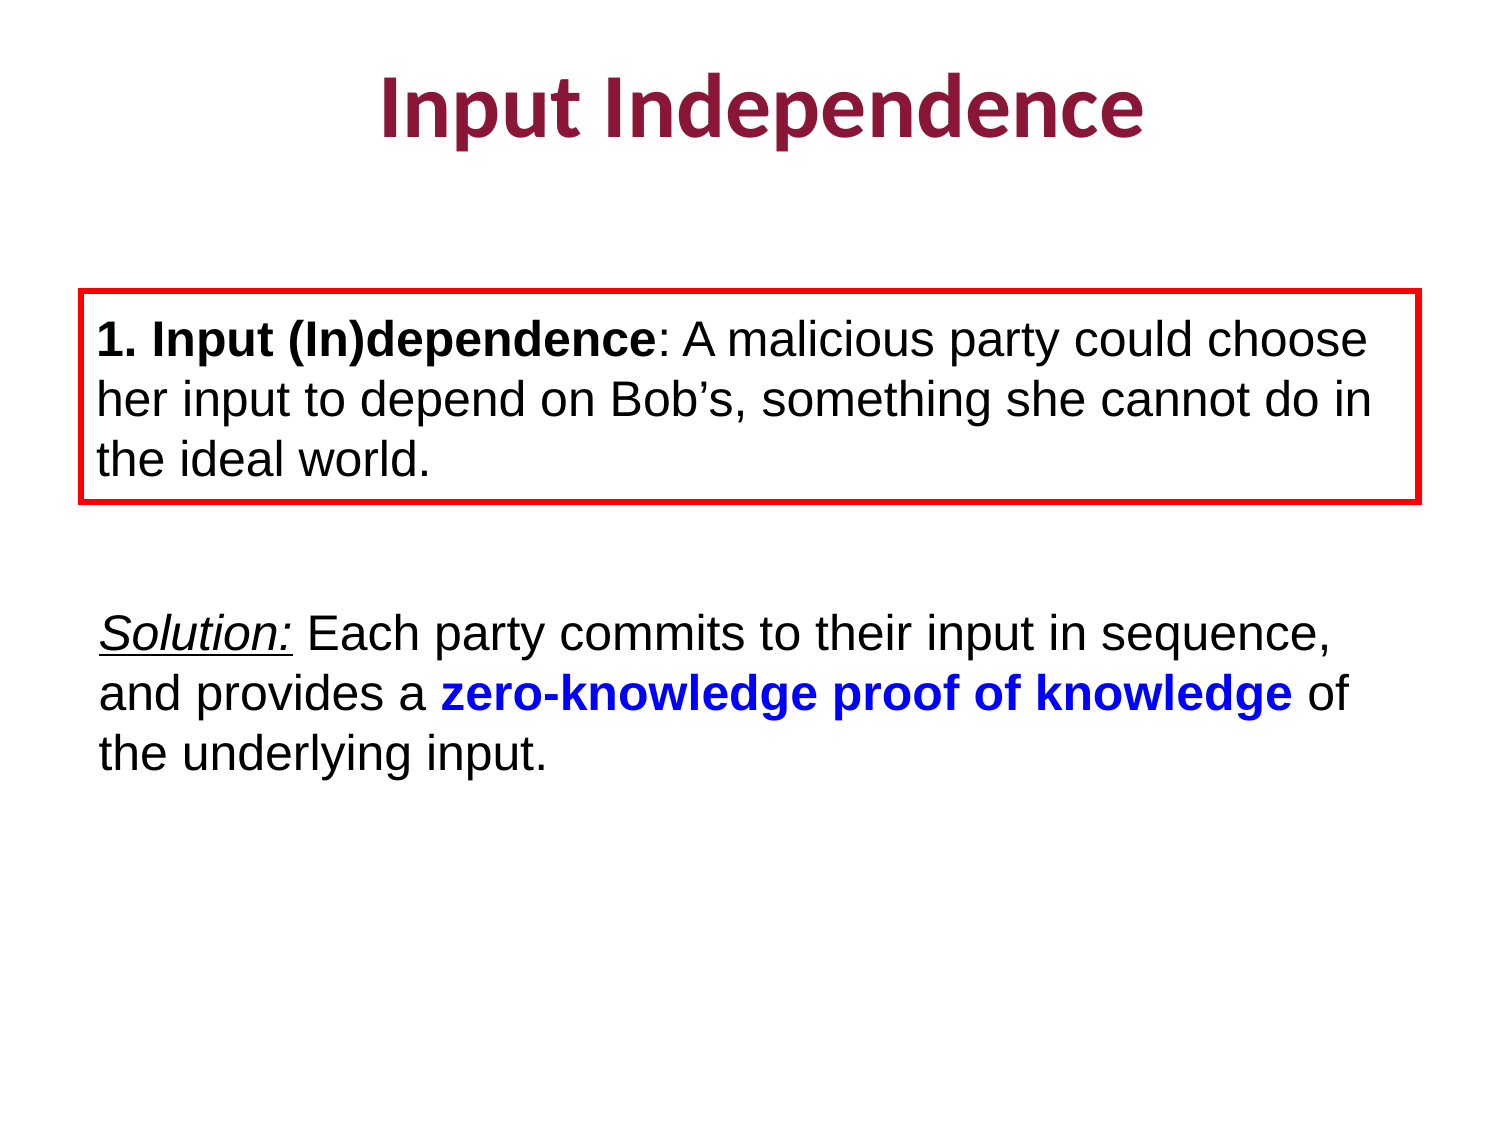

# Input Independence
1. Input (In)dependence: A malicious party could choose her input to depend on Bob’s, something she cannot do in the ideal world.
Solution: Each party commits to their input in sequence, and provides a zero-knowledge proof of knowledge of the underlying input.